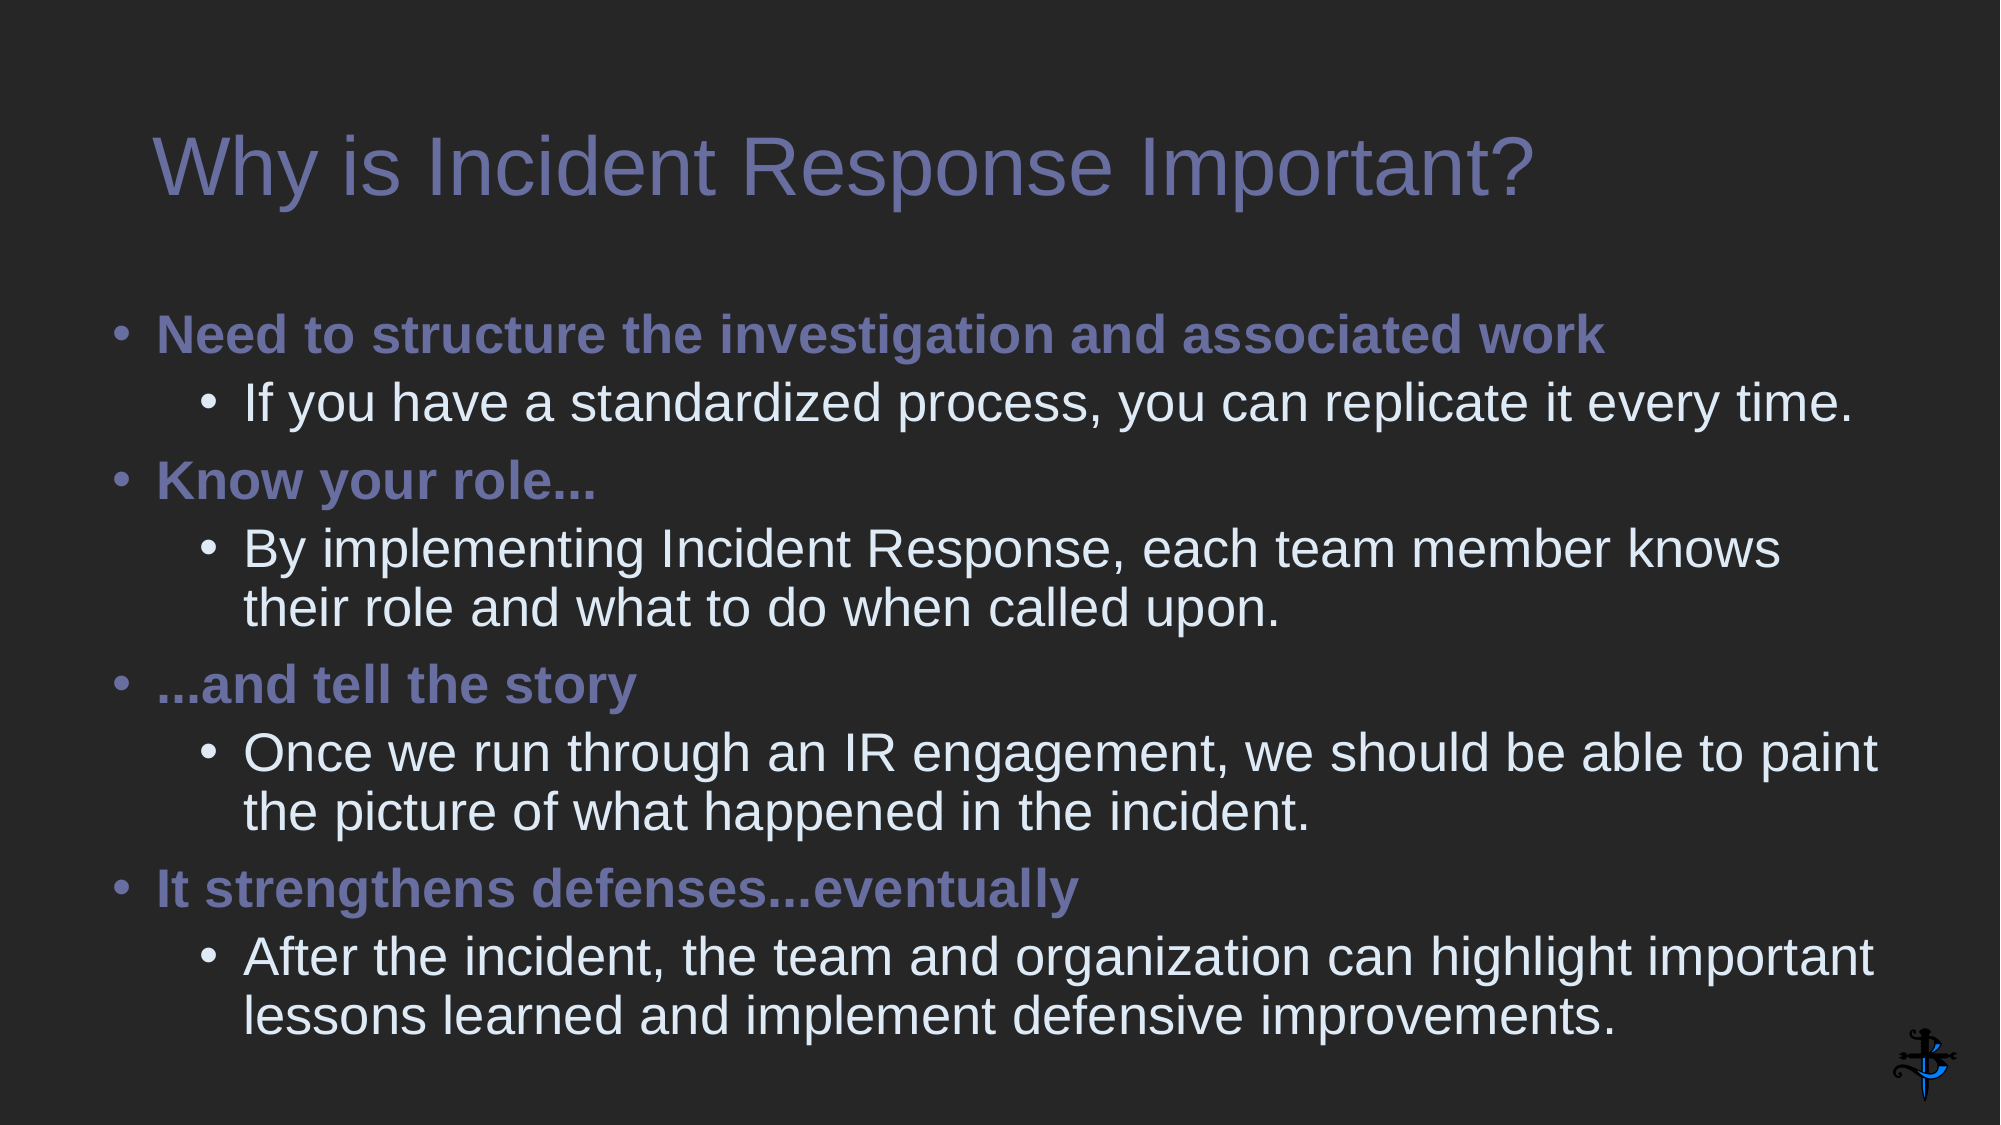

# Why is Incident Response Important?
Need to structure the investigation and associated work
If you have a standardized process, you can replicate it every time.
Know your role...
By implementing Incident Response, each team member knows their role and what to do when called upon.
...and tell the story
Once we run through an IR engagement, we should be able to paint the picture of what happened in the incident.
It strengthens defenses...eventually
After the incident, the team and organization can highlight important lessons learned and implement defensive improvements.